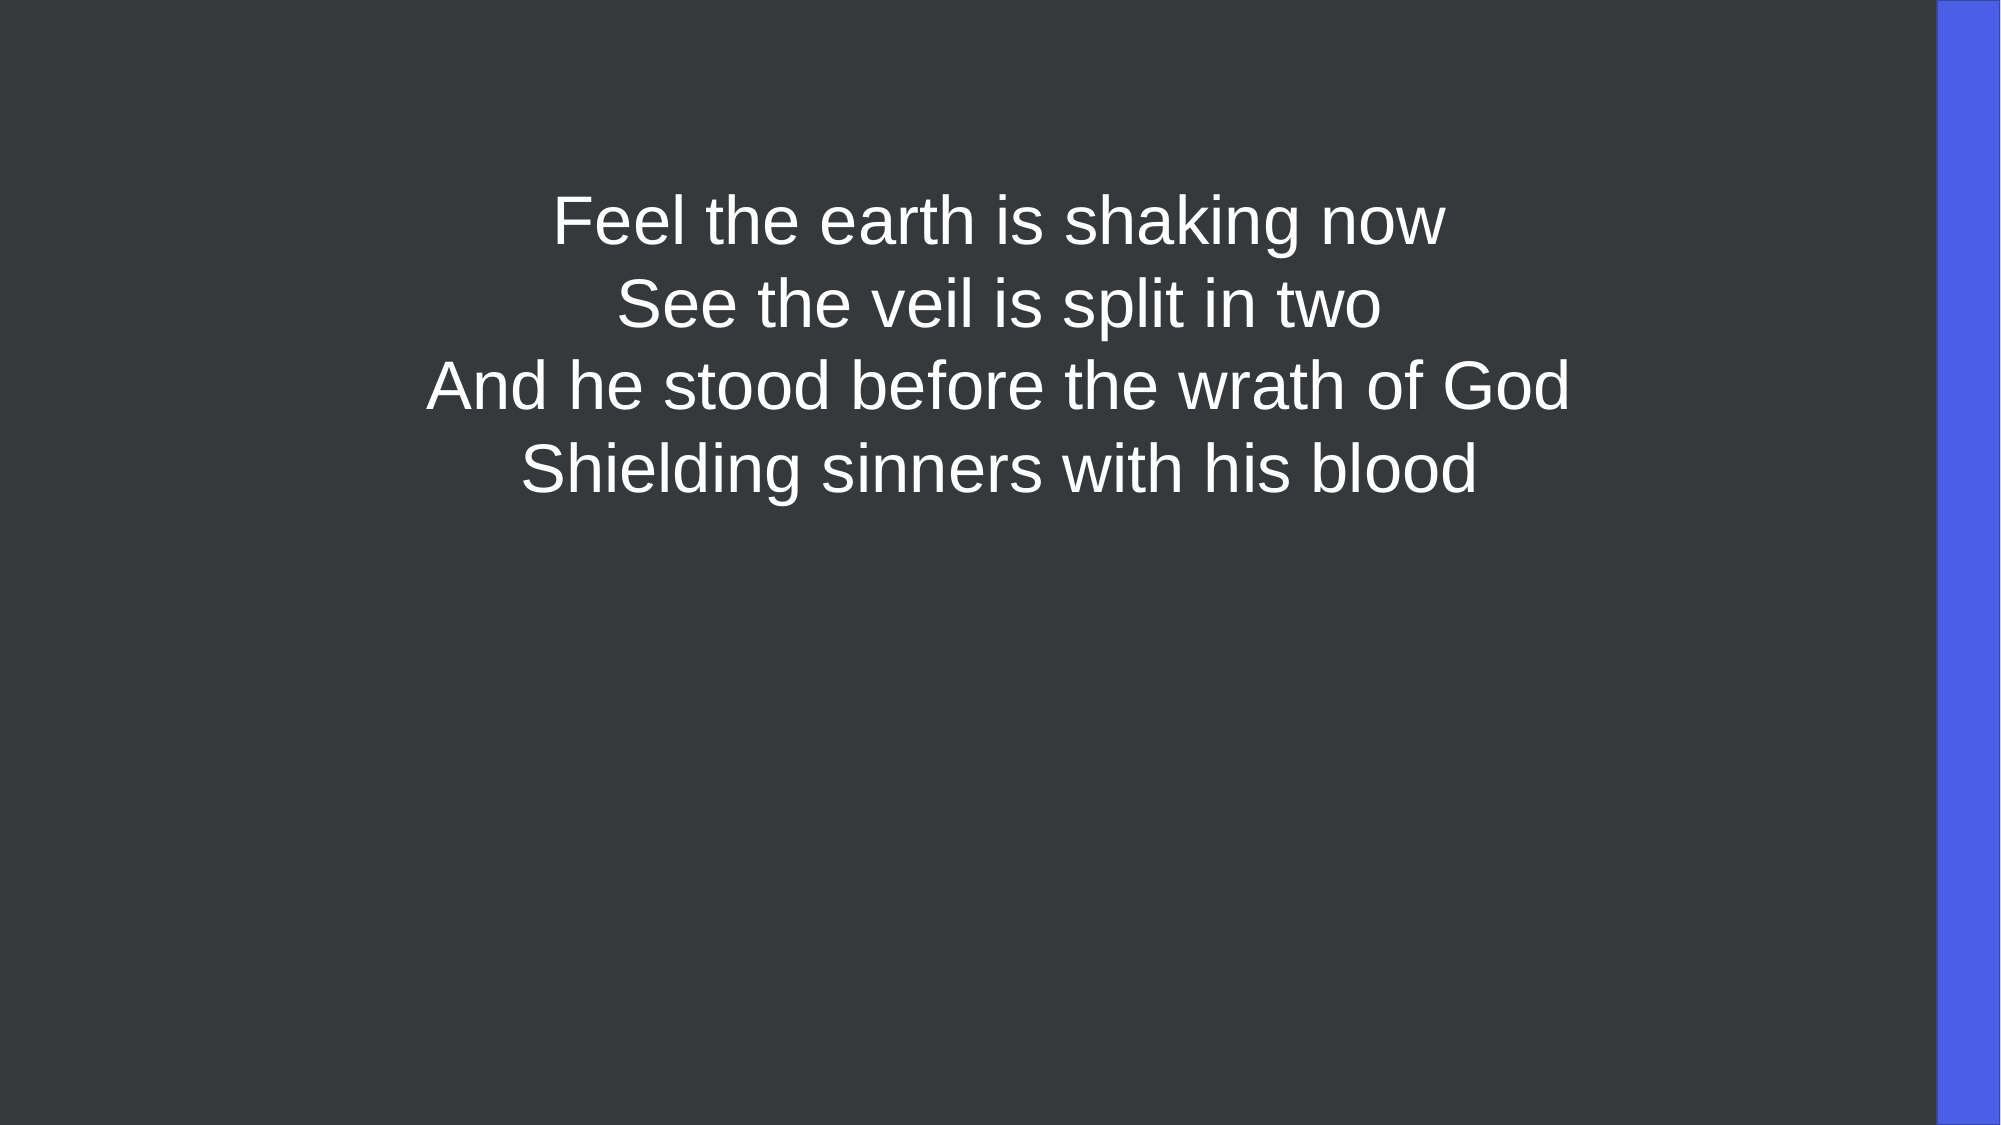

Feel the earth is shaking now
See the veil is split in two
And he stood before the wrath of God
Shielding sinners with his blood